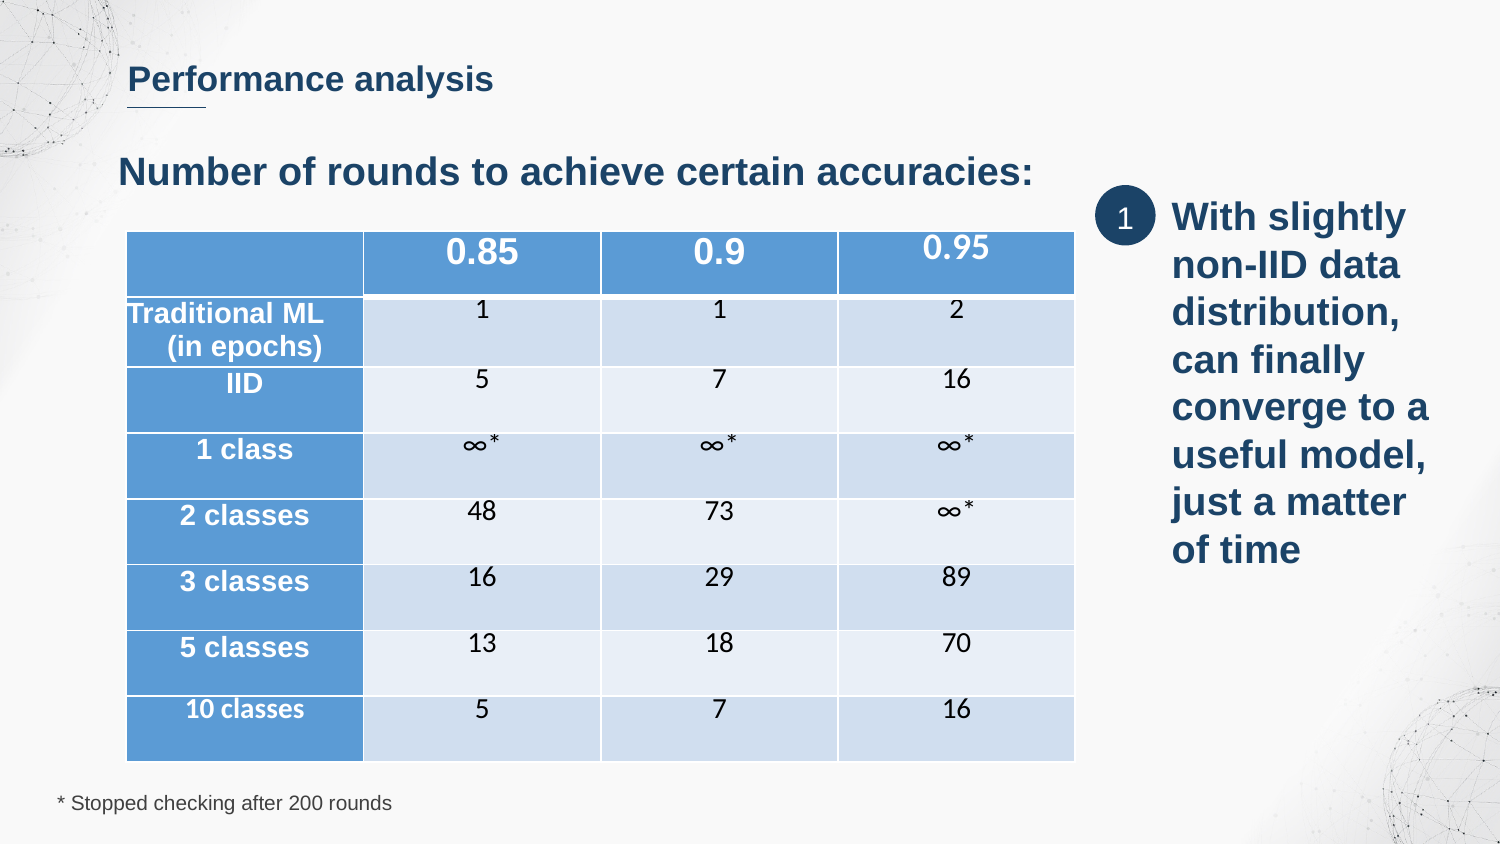

Performance analysis

Number of rounds to achieve certain accuracies:

1
With slightly non-IID data distribution, can finally converge to a useful model, just a matter of time
|  | 0.85 | 0.9 | 0.95 |
| --- | --- | --- | --- |
| Traditional ML (in epochs) | 1 | 1 | 2 |
| IID | 5 | 7 | 16 |
| 1 class | ∞\* | ∞\* | ∞\* |
| 2 classes | 48 | 73 | ∞\* |
| 3 classes | 16 | 29 | 89 |
| 5 classes | 13 | 18 | 70 |
| 10 classes | 5 | 7 | 16 |
* Stopped checking after 200 rounds